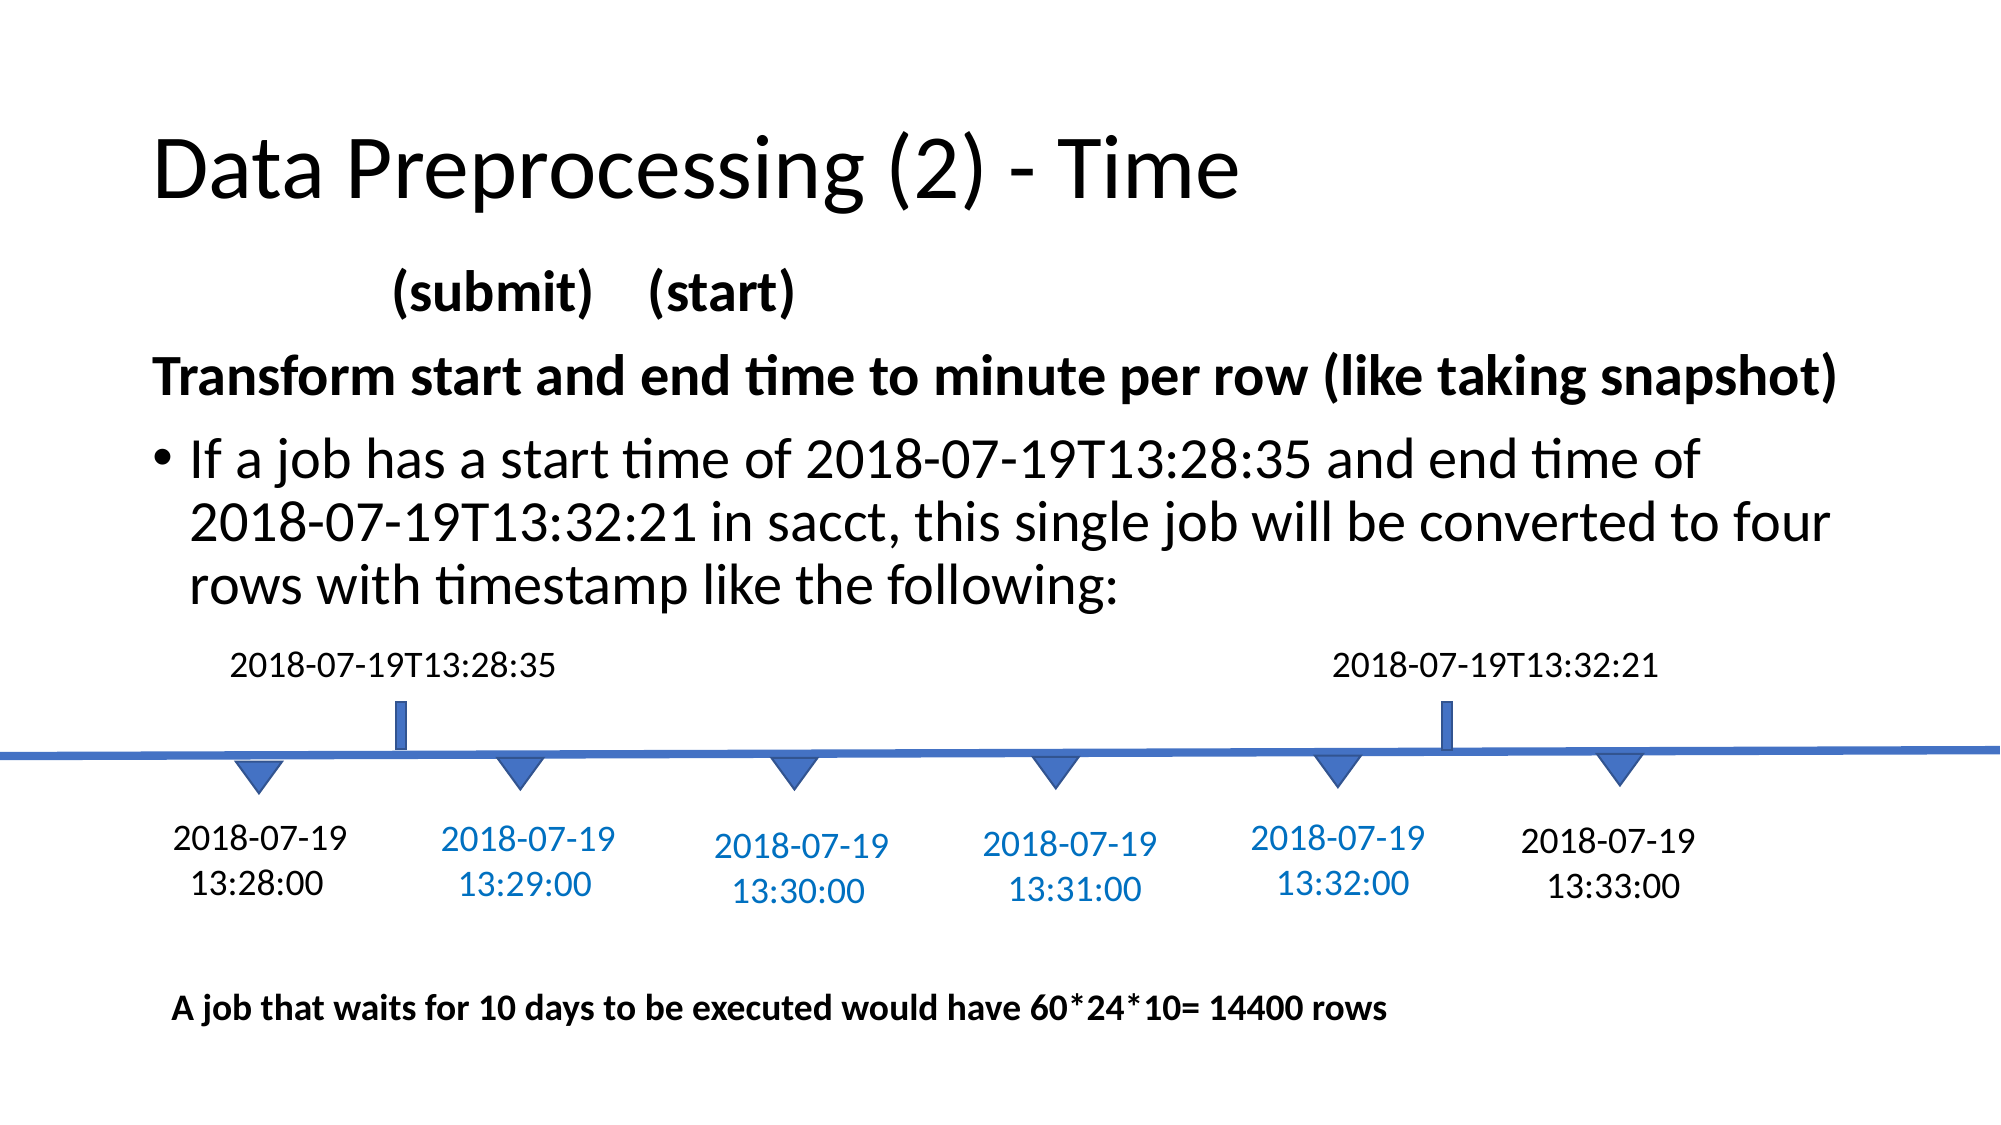

# Data Preprocessing (2) - Time
                  (submit)    (start)
Transform start and end time to minute per row (like taking snapshot)
If a job has a start time of 2018-07-19T13:28:35 and end time of 2018-07-19T13:32:21 in sacct, this single job will be converted to four rows with timestamp like the following:

2018-07-19T13:28:35
2018-07-19T13:32:21

2018-07-19
  13:28:00
2018-07-19
   13:32:00
2018-07-19
  13:29:00
2018-07-19
   13:33:00
2018-07-19
   13:31:00
2018-07-19
  13:30:00
A job that waits for 10 days to be executed would have 60*24*10= 14400 rows